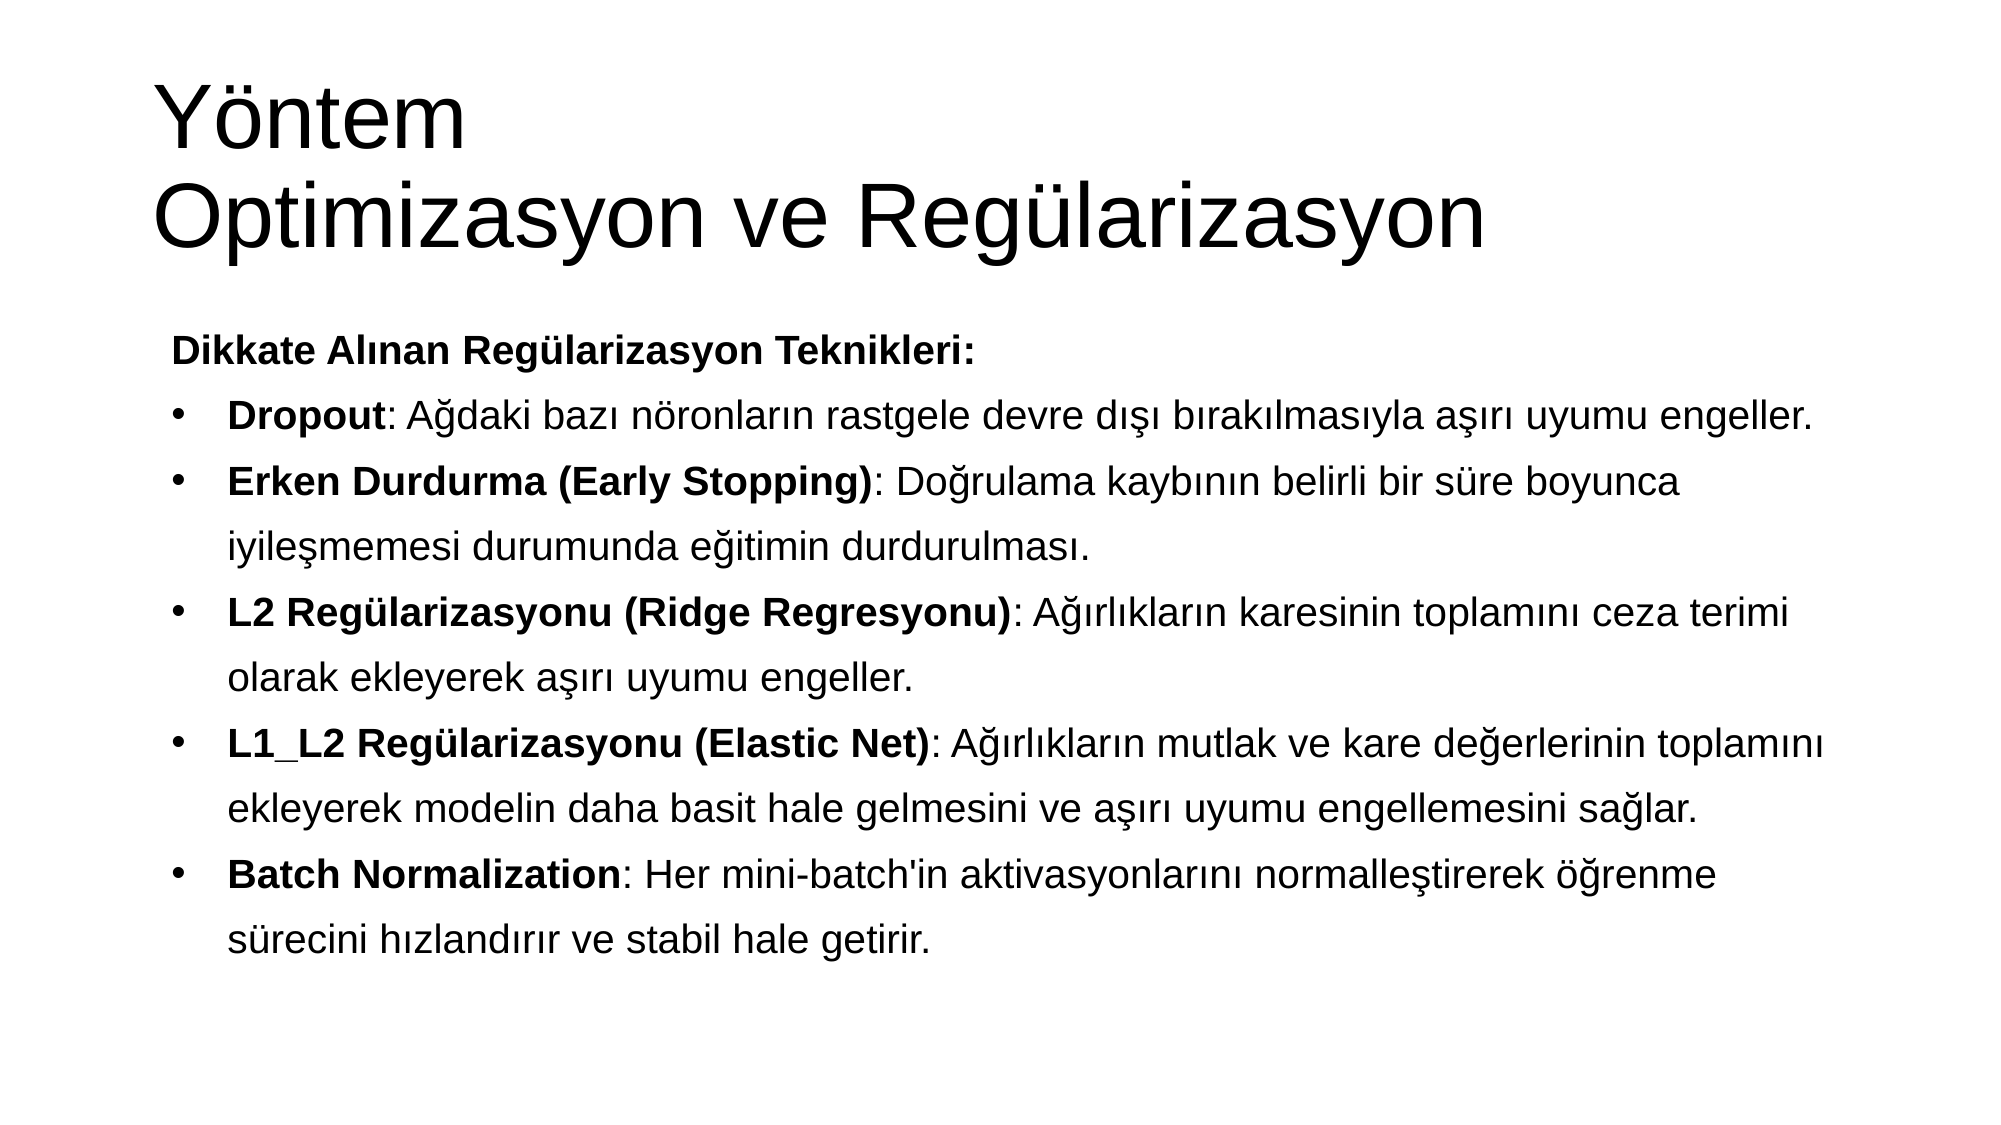

# Yöntem Optimizasyon ve Regülarizasyon
Dikkate Alınan Regülarizasyon Teknikleri:
Dropout: Ağdaki bazı nöronların rastgele devre dışı bırakılmasıyla aşırı uyumu engeller.
Erken Durdurma (Early Stopping): Doğrulama kaybının belirli bir süre boyunca iyileşmemesi durumunda eğitimin durdurulması.
L2 Regülarizasyonu (Ridge Regresyonu): Ağırlıkların karesinin toplamını ceza terimi olarak ekleyerek aşırı uyumu engeller.
L1_L2 Regülarizasyonu (Elastic Net): Ağırlıkların mutlak ve kare değerlerinin toplamını ekleyerek modelin daha basit hale gelmesini ve aşırı uyumu engellemesini sağlar.
Batch Normalization: Her mini-batch'in aktivasyonlarını normalleştirerek öğrenme sürecini hızlandırır ve stabil hale getirir.